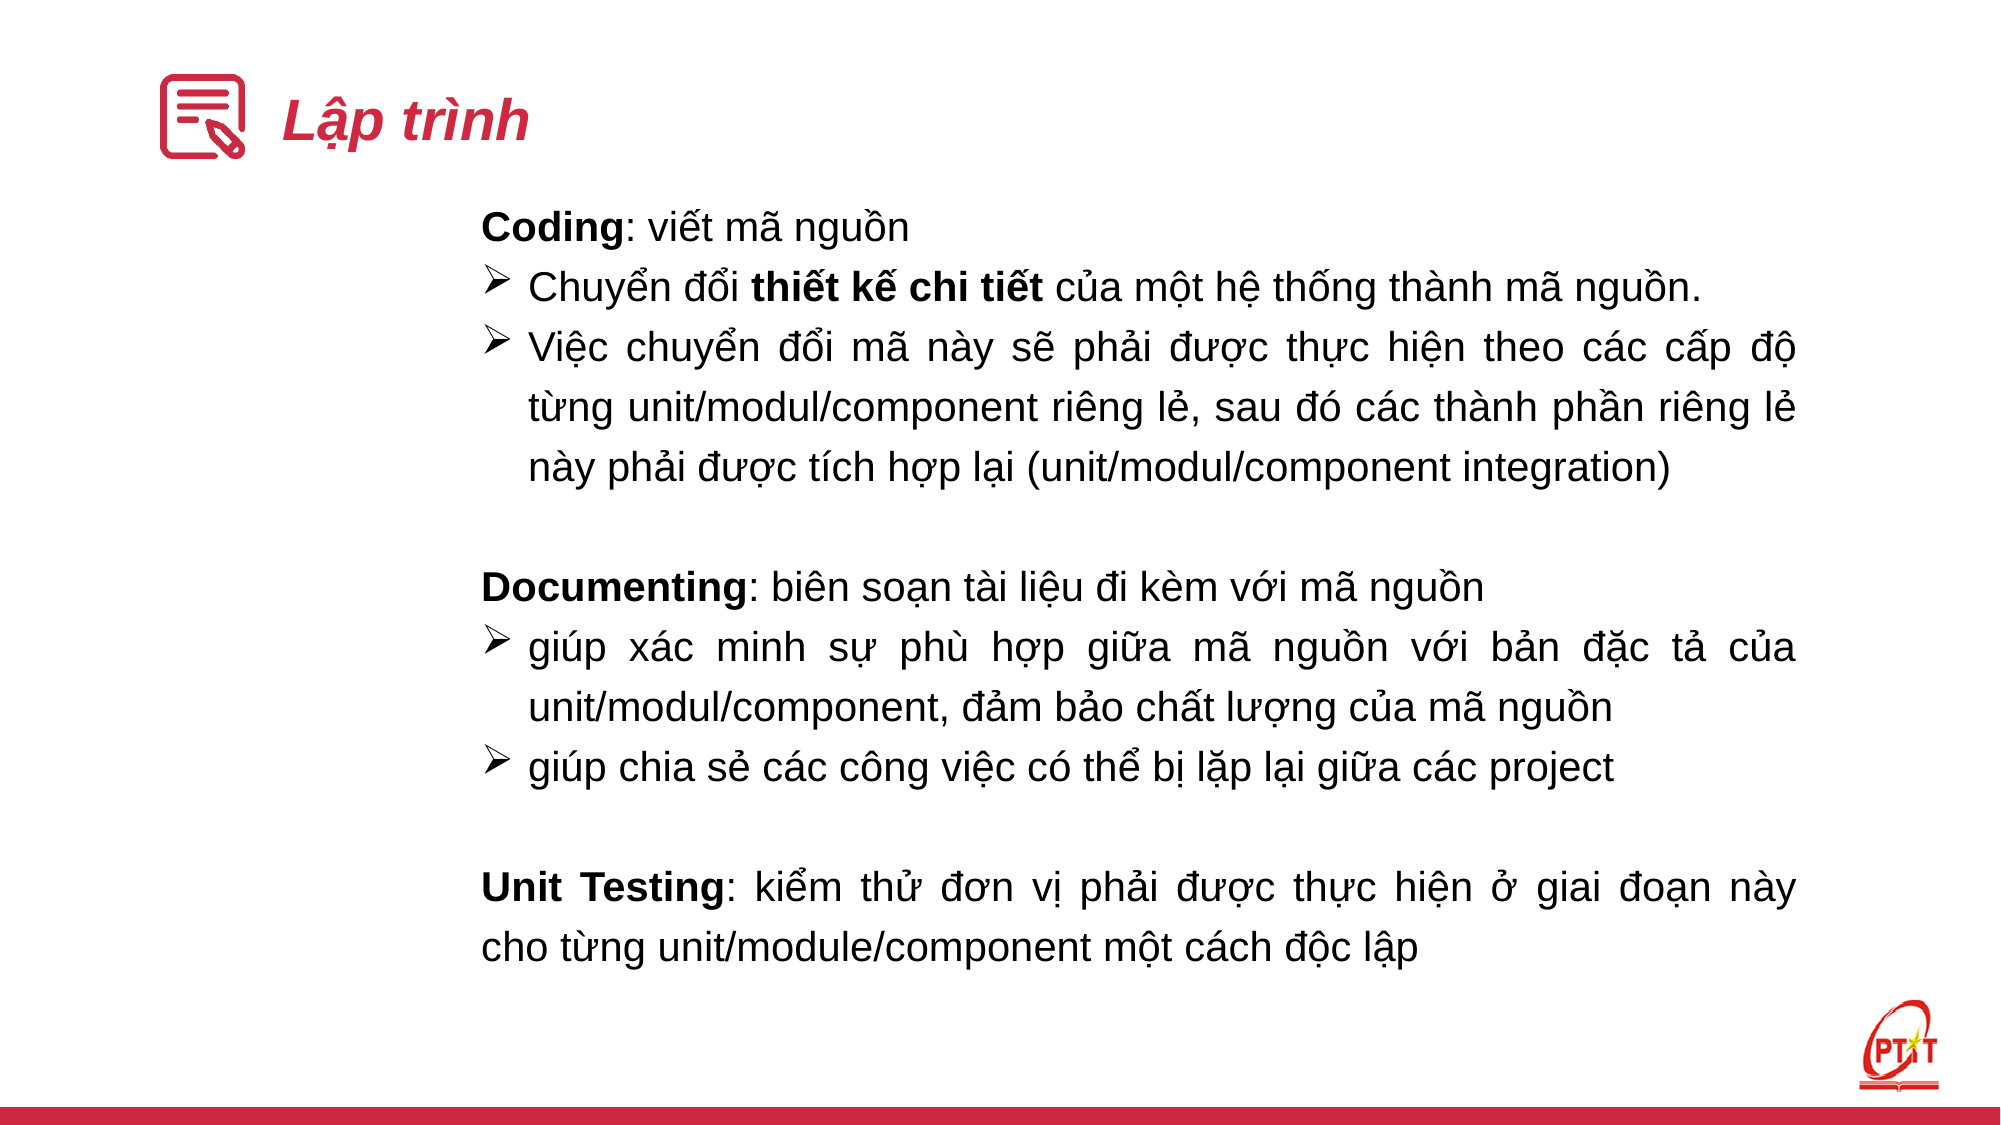

# Lập trình
Coding: viết mã nguồn
Chuyển đổi thiết kế chi tiết của một hệ thống thành mã nguồn.
Việc chuyển đổi mã này sẽ phải được thực hiện theo các cấp độ từng unit/modul/component riêng lẻ, sau đó các thành phần riêng lẻ này phải được tích hợp lại (unit/modul/component integration)

Documenting: biên soạn tài liệu đi kèm với mã nguồn
giúp xác minh sự phù hợp giữa mã nguồn với bản đặc tả của unit/modul/component, đảm bảo chất lượng của mã nguồn
giúp chia sẻ các công việc có thể bị lặp lại giữa các project

Unit Testing: kiểm thử đơn vị phải được thực hiện ở giai đoạn này cho từng unit/module/component một cách độc lập